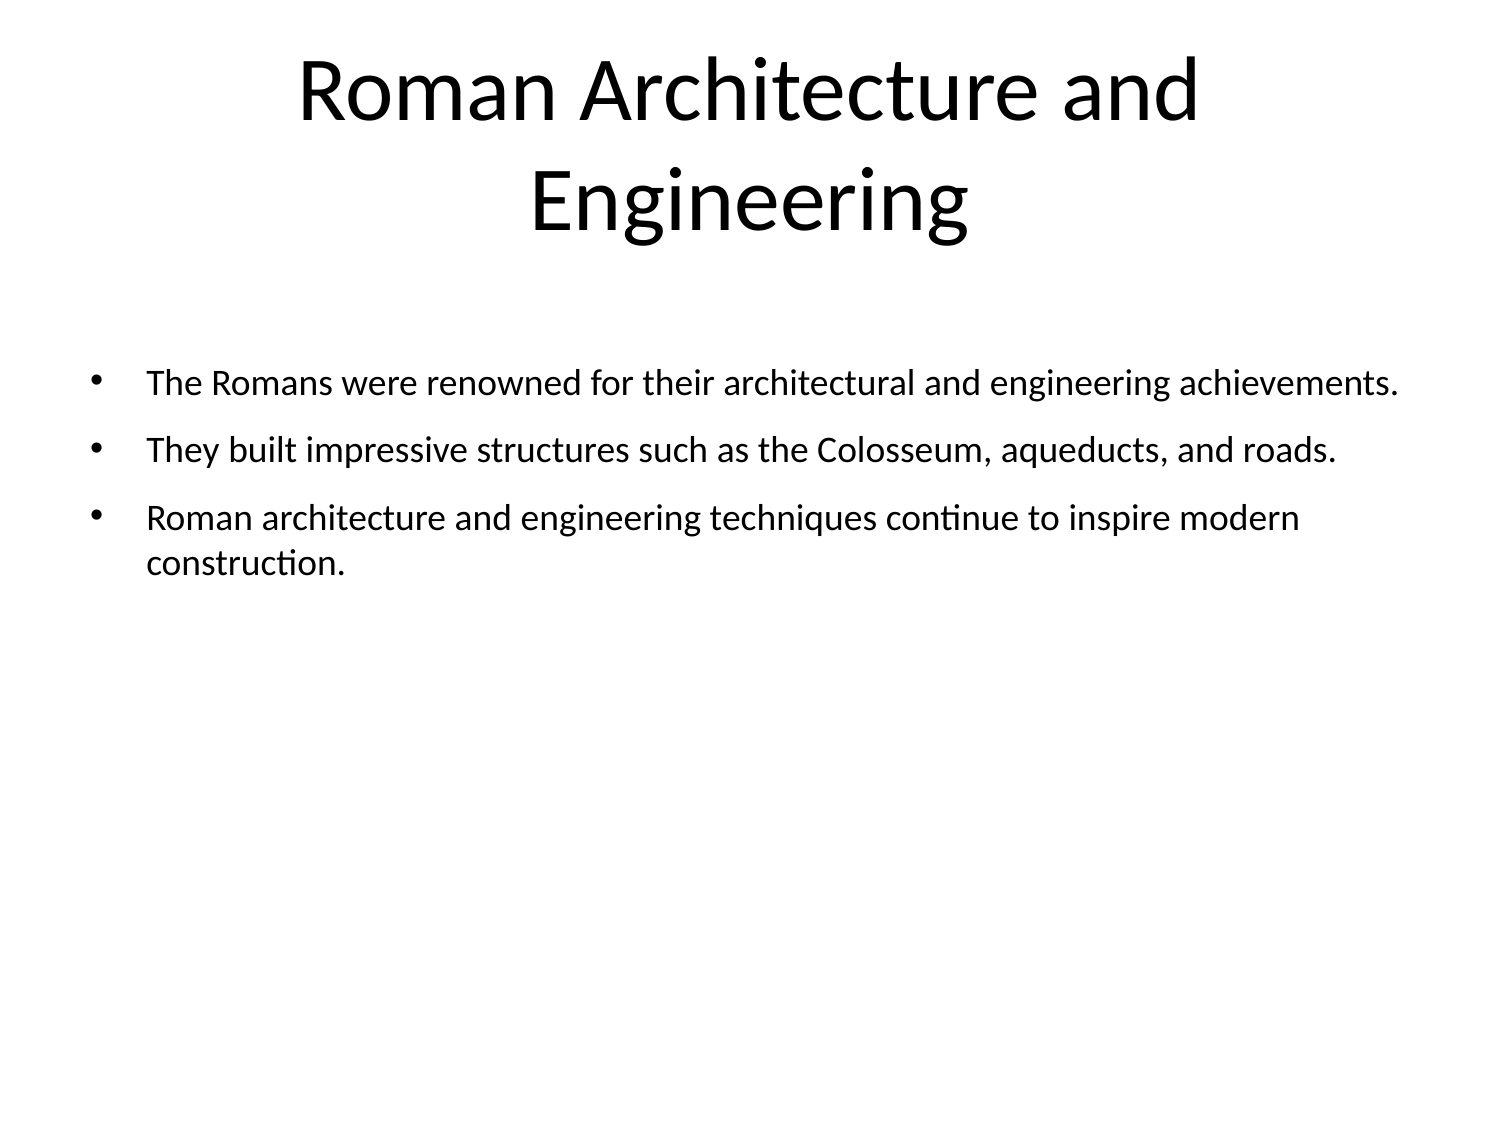

# Roman Architecture and Engineering

The Romans were renowned for their architectural and engineering achievements.
They built impressive structures such as the Colosseum, aqueducts, and roads.
Roman architecture and engineering techniques continue to inspire modern construction.